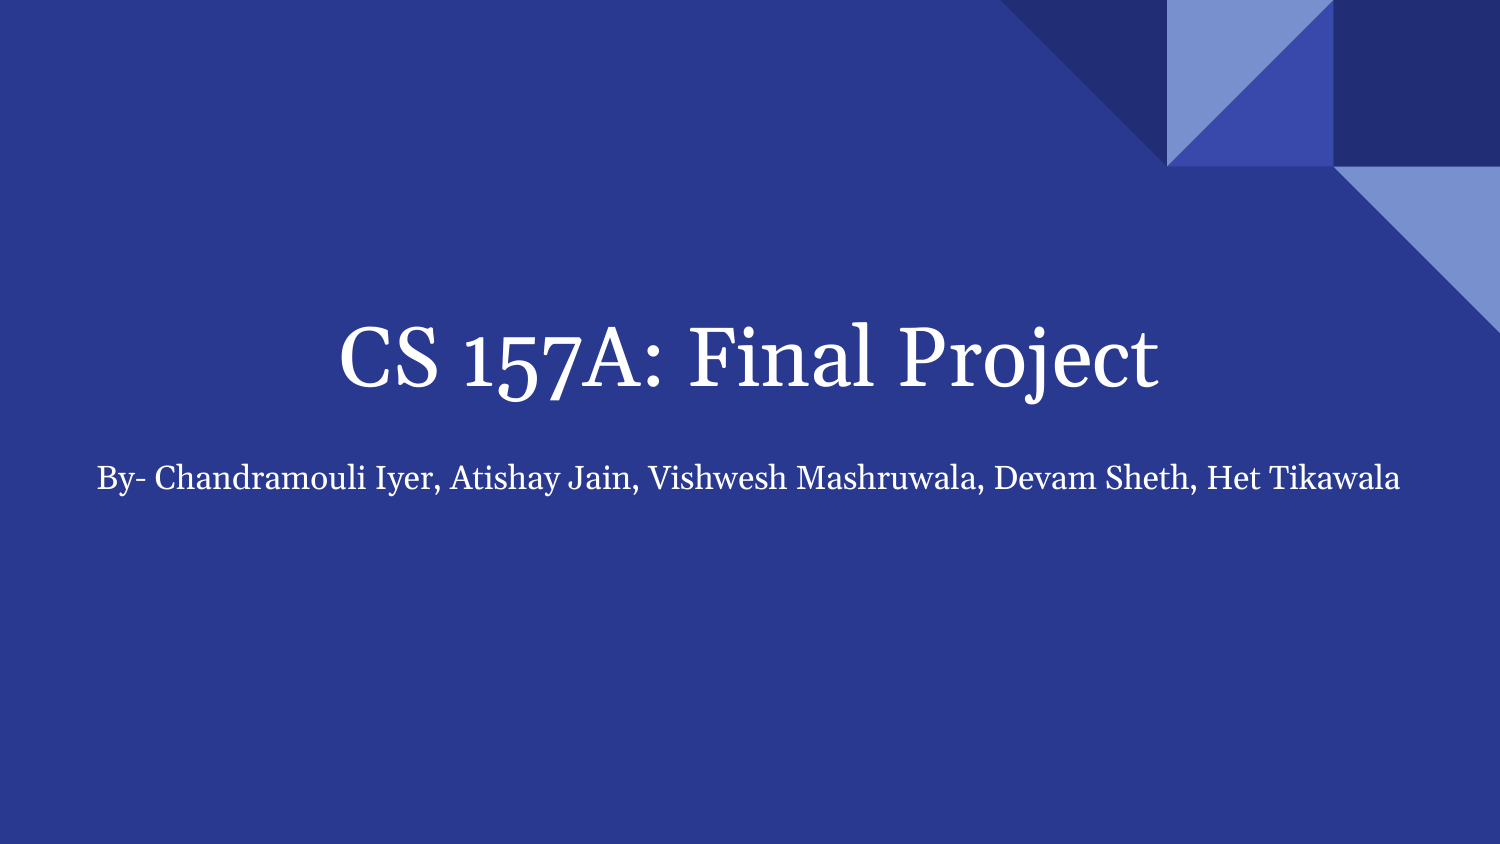

# CS 157A: Final Project
By- Chandramouli Iyer, Atishay Jain, Vishwesh Mashruwala, Devam Sheth, Het Tikawala